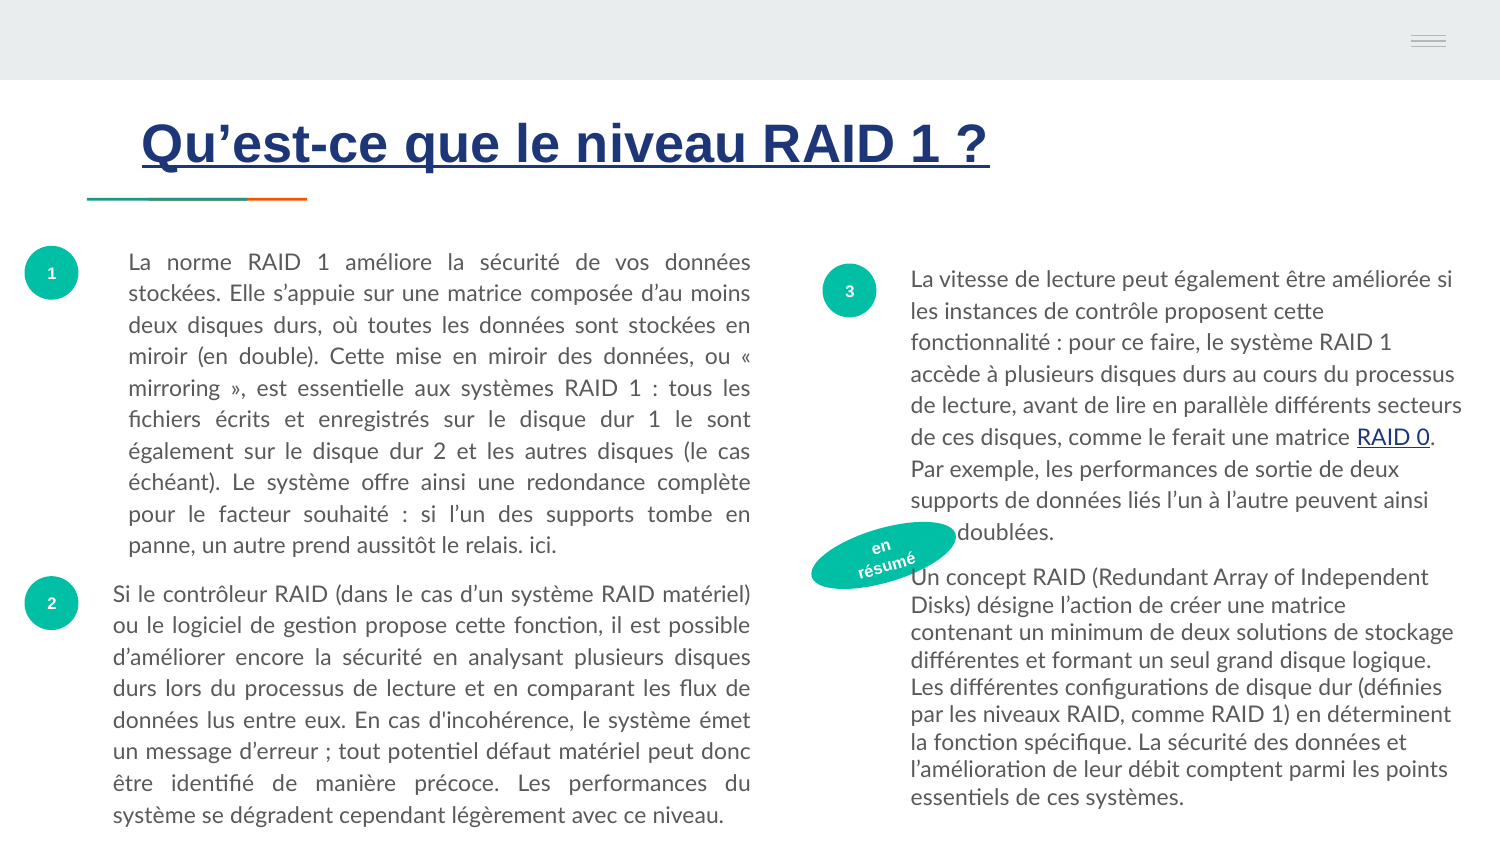

# Qu’est-ce que le niveau RAID 1 ?
La norme RAID 1 améliore la sécurité de vos données stockées. Elle s’appuie sur une matrice composée d’au moins deux disques durs, où toutes les données sont stockées en miroir (en double). Cette mise en miroir des données, ou « mirroring », est essentielle aux systèmes RAID 1 : tous les fichiers écrits et enregistrés sur le disque dur 1 le sont également sur le disque dur 2 et les autres disques (le cas échéant). Le système offre ainsi une redondance complète pour le facteur souhaité : si l’un des supports tombe en panne, un autre prend aussitôt le relais. ici.
1
La vitesse de lecture peut également être améliorée si les instances de contrôle proposent cette fonctionnalité : pour ce faire, le système RAID 1 accède à plusieurs disques durs au cours du processus de lecture, avant de lire en parallèle différents secteurs de ces disques, comme le ferait une matrice RAID 0. Par exemple, les performances de sortie de deux supports de données liés l’un à l’autre peuvent ainsi être doublées.
3
en résumé
Un concept RAID (Redundant Array of Independent Disks) désigne l’action de créer une matrice contenant un minimum de deux solutions de stockage différentes et formant un seul grand disque logique. Les différentes configurations de disque dur (définies par les niveaux RAID, comme RAID 1) en déterminent la fonction spécifique. La sécurité des données et l’amélioration de leur débit comptent parmi les points essentiels de ces systèmes.

Si le contrôleur RAID (dans le cas d’un système RAID matériel) ou le logiciel de gestion propose cette fonction, il est possible d’améliorer encore la sécurité en analysant plusieurs disques durs lors du processus de lecture et en comparant les flux de données lus entre eux. En cas d'incohérence, le système émet un message d’erreur ; tout potentiel défaut matériel peut donc être identifié de manière précoce. Les performances du système se dégradent cependant légèrement avec ce niveau.
2